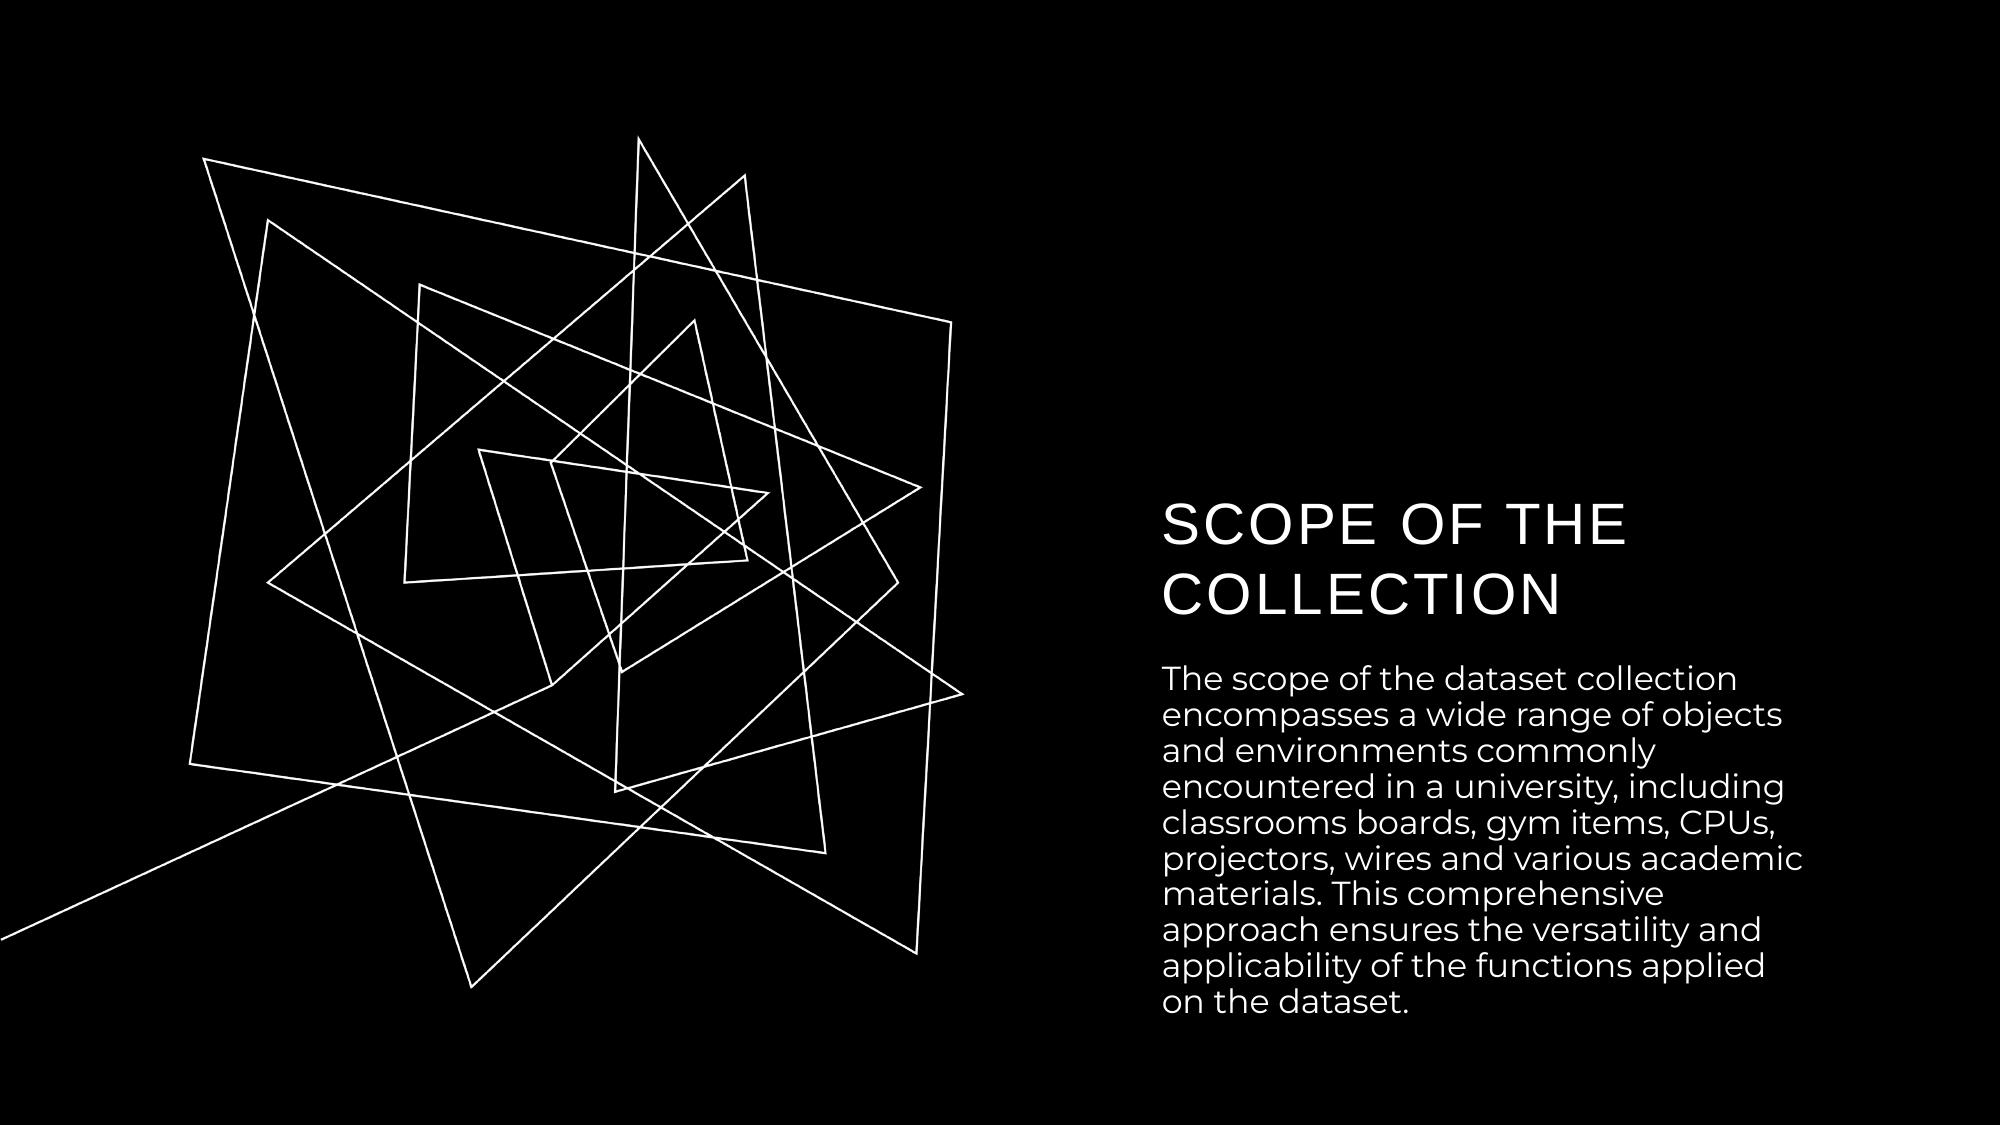

# Scope of the Collection
The scope of the dataset collection encompasses a wide range of objects and environments commonly encountered in a university, including classrooms boards, gym items, CPUs, projectors, wires and various academic materials. This comprehensive approach ensures the versatility and applicability of the functions applied on the dataset.